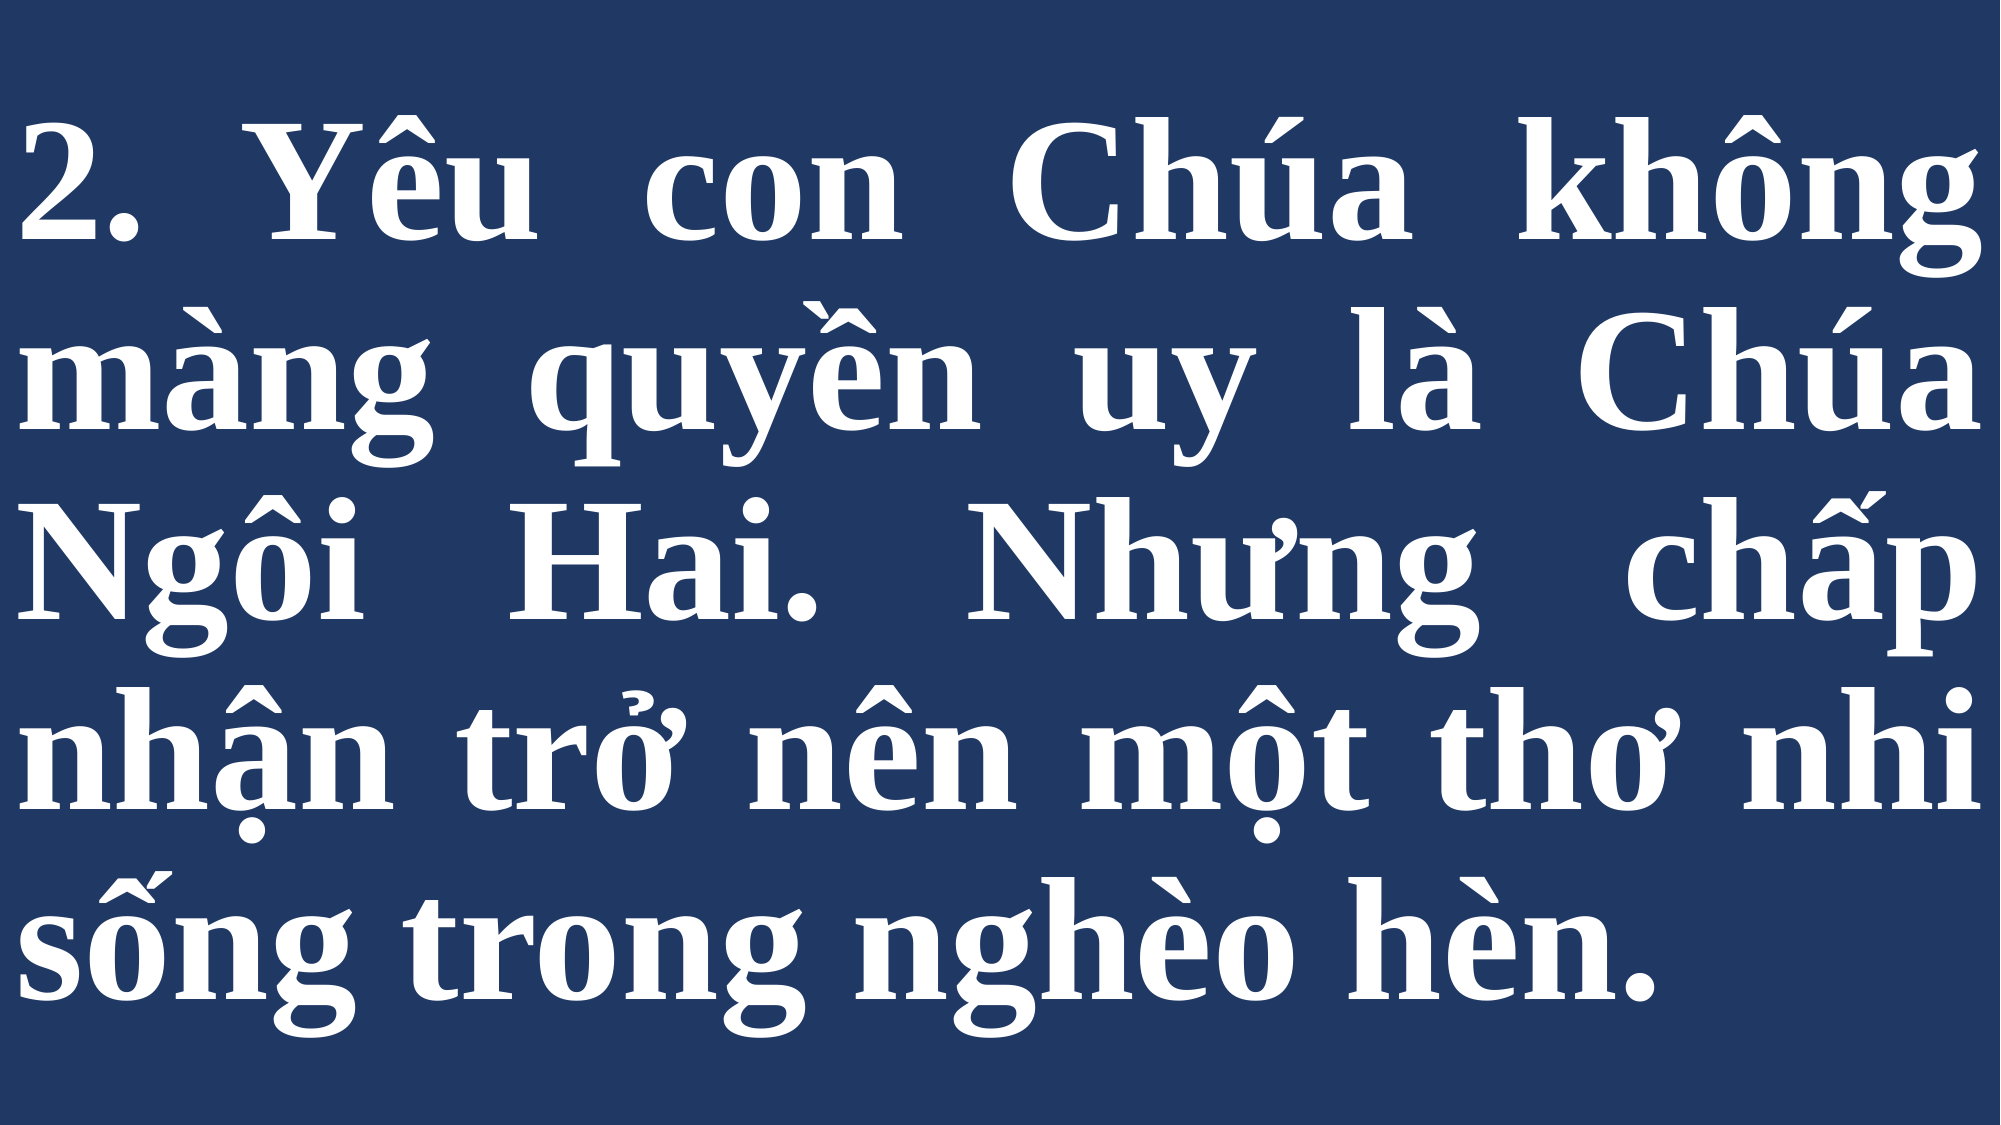

# 2. Yêu con Chúa không màng quyền uy là Chúa Ngôi Hai. Nhưng chấp nhận trở nên một thơ nhi sống trong nghèo hèn.